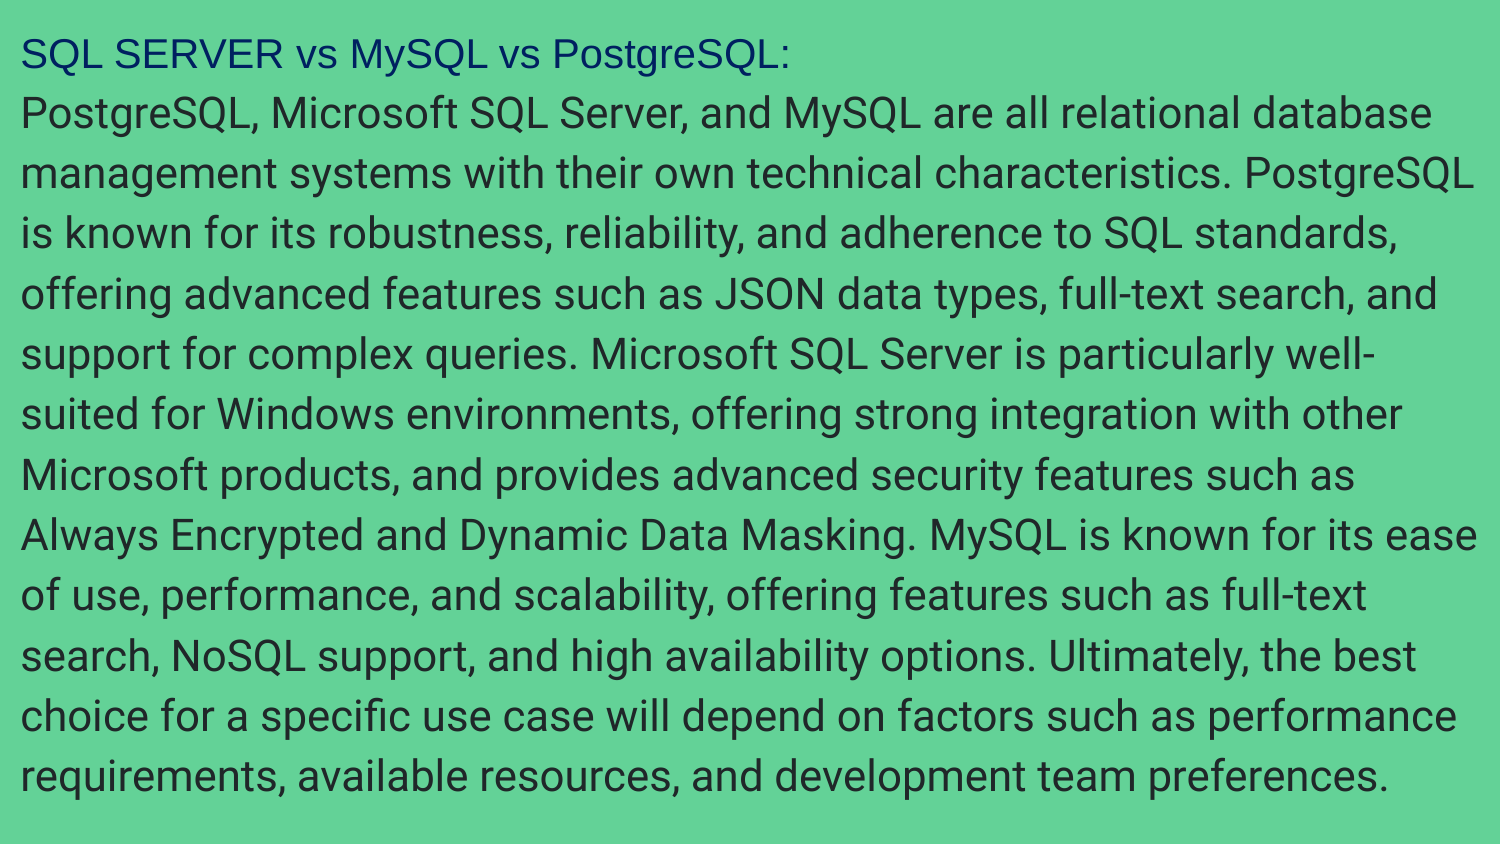

SQL SERVER vs MySQL vs PostgreSQL:
PostgreSQL, Microsoft SQL Server, and MySQL are all relational database management systems with their own technical characteristics. PostgreSQL is known for its robustness, reliability, and adherence to SQL standards, offering advanced features such as JSON data types, full-text search, and support for complex queries. Microsoft SQL Server is particularly well-suited for Windows environments, offering strong integration with other Microsoft products, and provides advanced security features such as Always Encrypted and Dynamic Data Masking. MySQL is known for its ease of use, performance, and scalability, offering features such as full-text search, NoSQL support, and high availability options. Ultimately, the best choice for a specific use case will depend on factors such as performance requirements, available resources, and development team preferences.